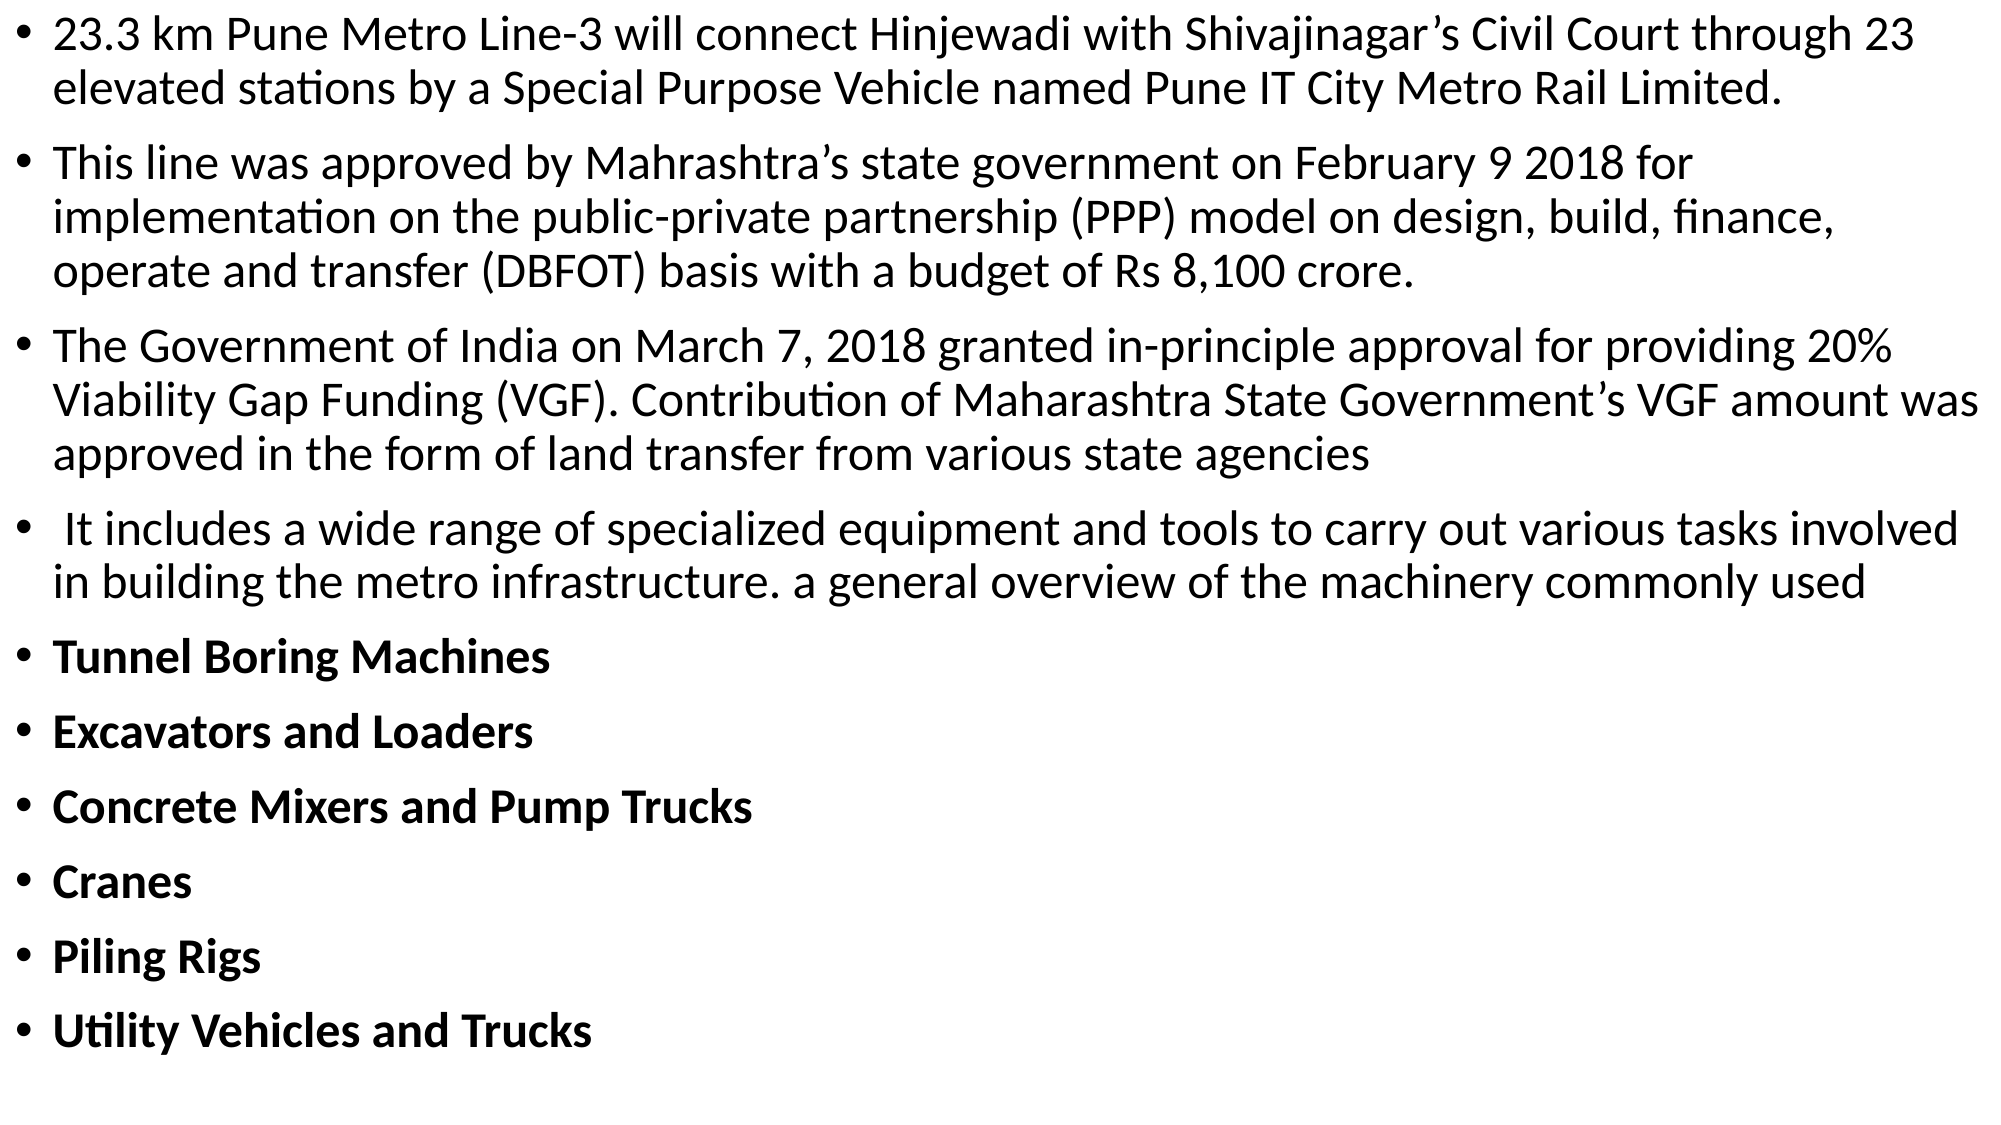

23.3 km Pune Metro Line-3 will connect Hinjewadi with Shivajinagar’s Civil Court through 23 elevated stations by a Special Purpose Vehicle named Pune IT City Metro Rail Limited.
This line was approved by Mahrashtra’s state government on February 9 2018 for implementation on the public-private partnership (PPP) model on design, build, finance, operate and transfer (DBFOT) basis with a budget of Rs 8,100 crore.
The Government of India on March 7, 2018 granted in-principle approval for providing 20% Viability Gap Funding (VGF). Contribution of Maharashtra State Government’s VGF amount was approved in the form of land transfer from various state agencies
 It includes a wide range of specialized equipment and tools to carry out various tasks involved in building the metro infrastructure. a general overview of the machinery commonly used
Tunnel Boring Machines
Excavators and Loaders
Concrete Mixers and Pump Trucks
Cranes
Piling Rigs
Utility Vehicles and Trucks